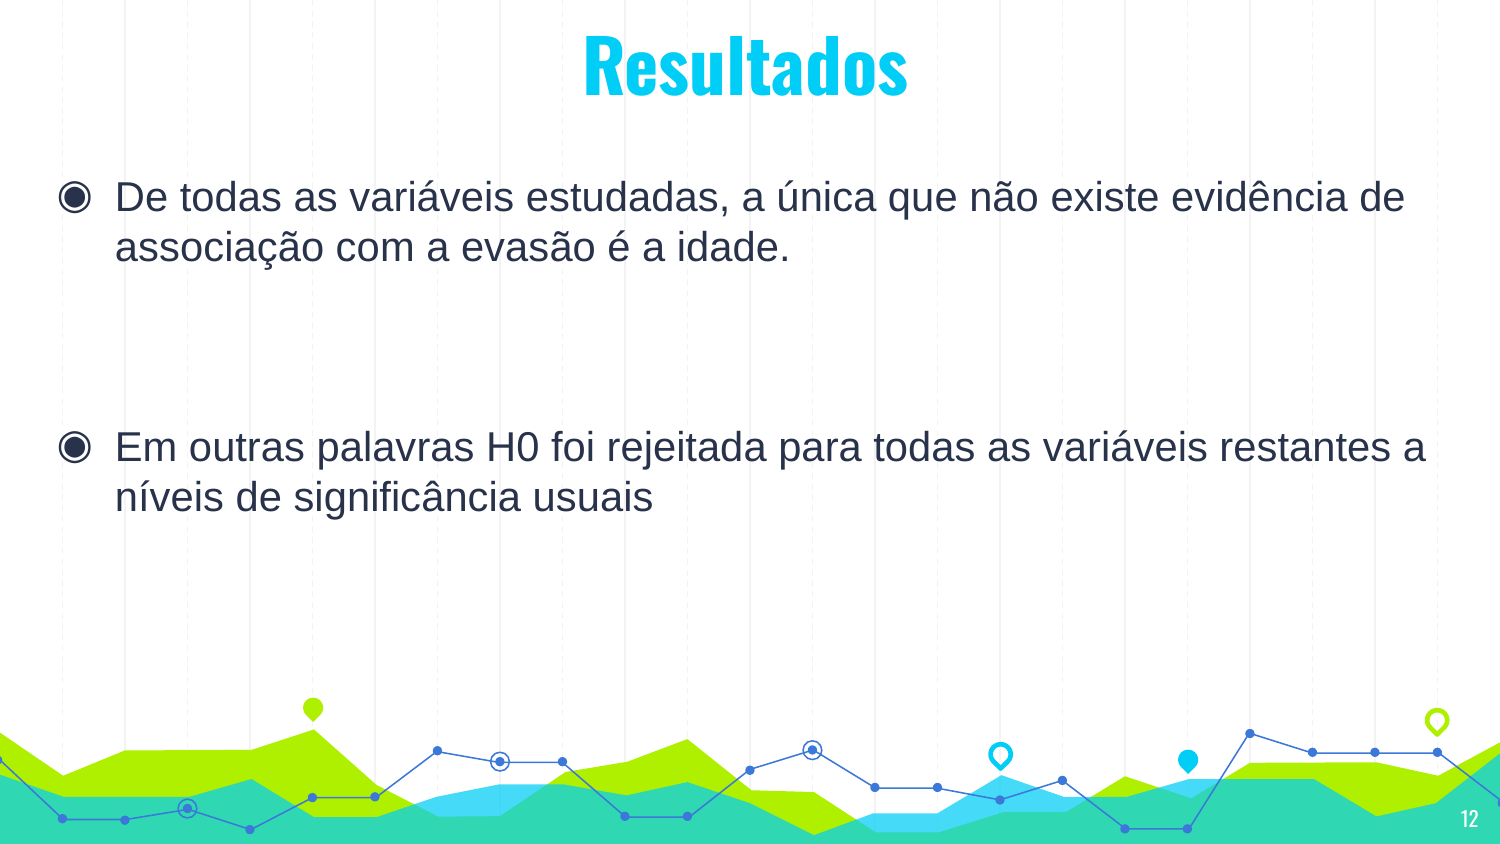

# Resultados
De todas as variáveis estudadas, a única que não existe evidência de associação com a evasão é a idade.

Em outras palavras H0 foi rejeitada para todas as variáveis restantes a níveis de significância usuais

12